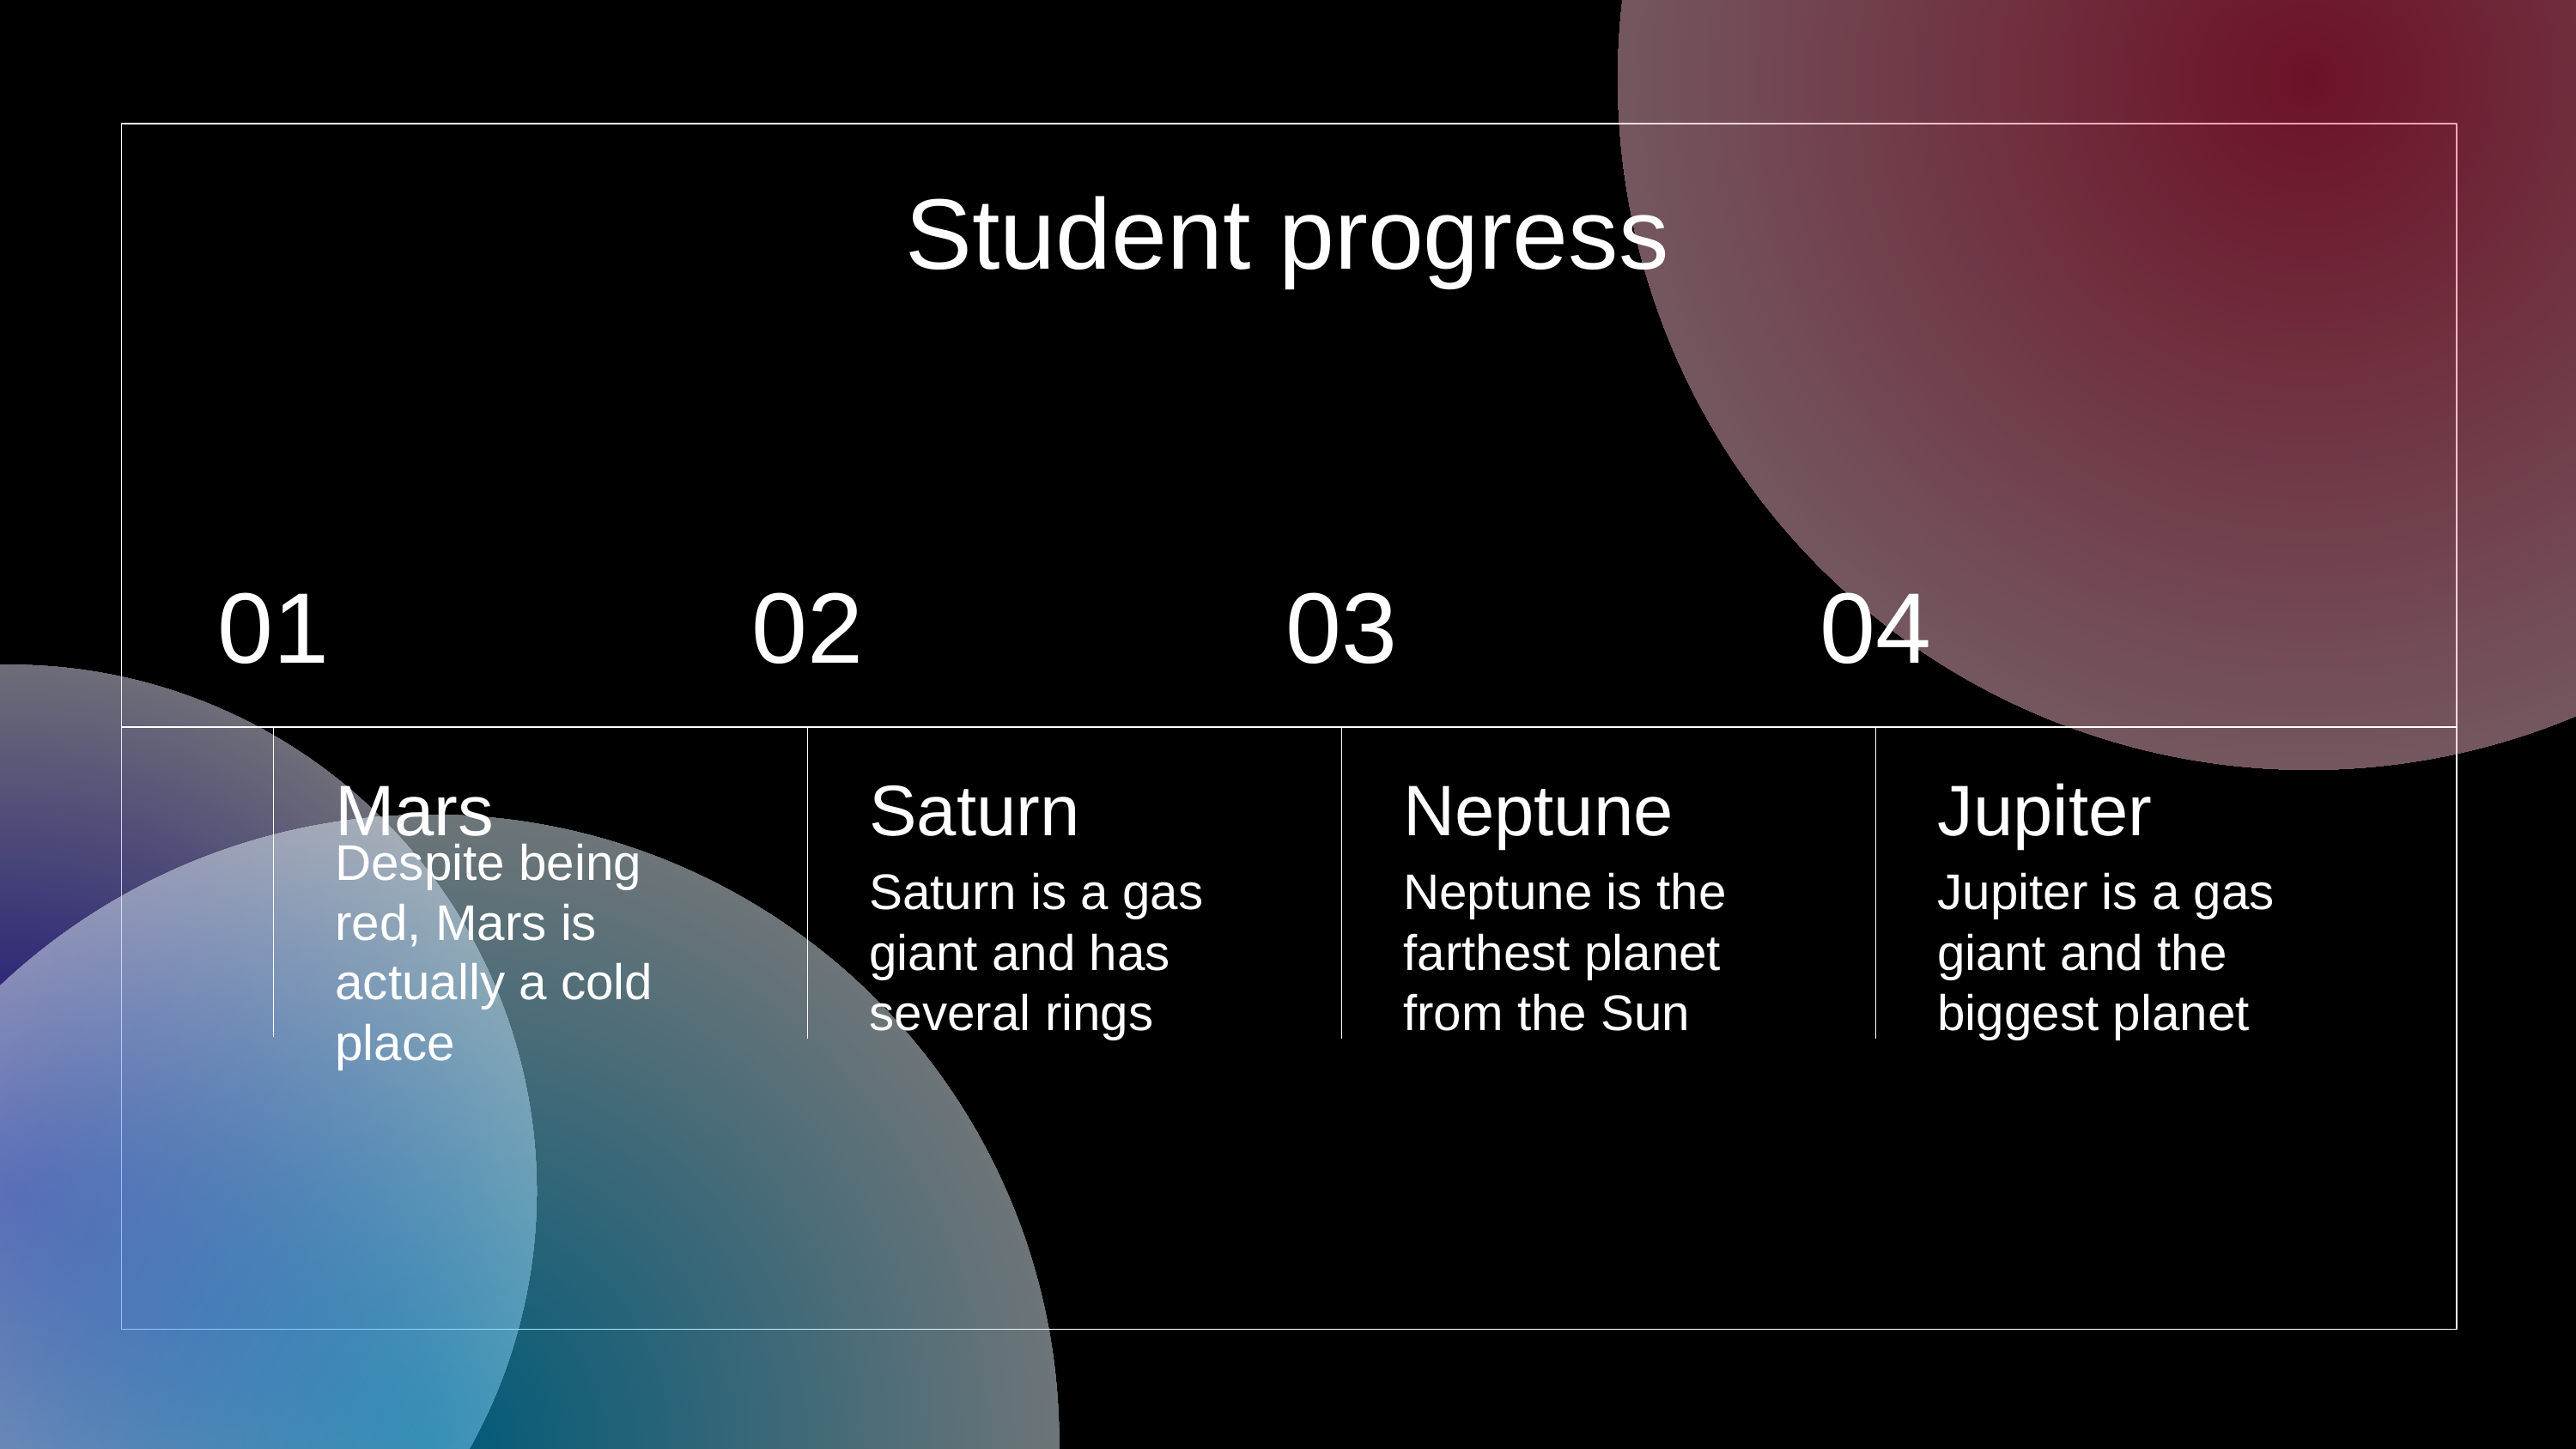

# Student progress
01
02
03
04

Mars
Saturn
Neptune
Jupiter
Despite being red, Mars is actually a cold place
Saturn is a gas giant and has several rings
Neptune is the farthest planet from the Sun
Jupiter is a gas giant and the biggest planet